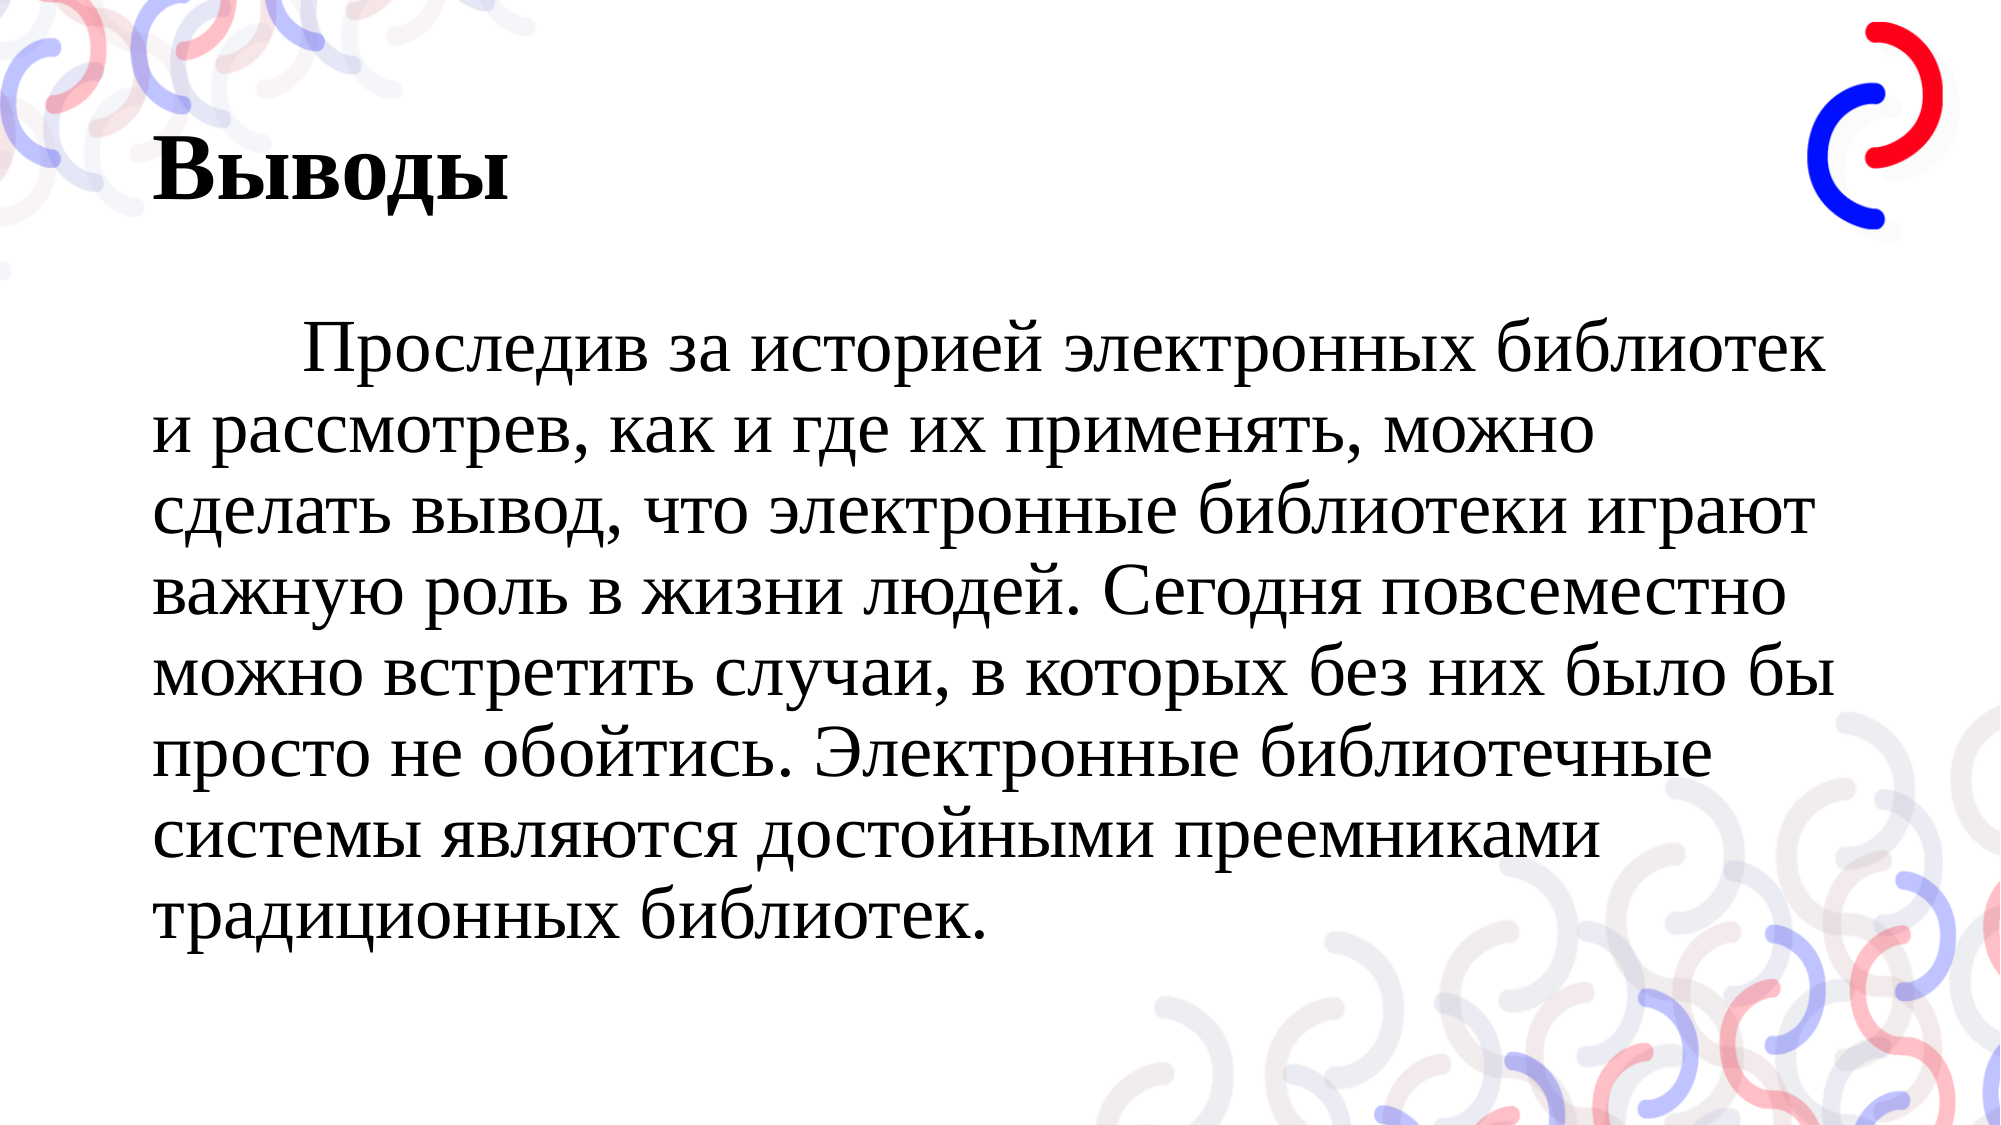

# Выводы
	Проследив за историей электронных библиотек и рассмотрев, как и где их применять, можно сделать вывод, что электронные библиотеки играют важную роль в жизни людей. Сегодня повсеместно можно встретить случаи, в которых без них было бы просто не обойтись. Электронные библиотечные системы являются достойными преемниками традиционных библиотек.